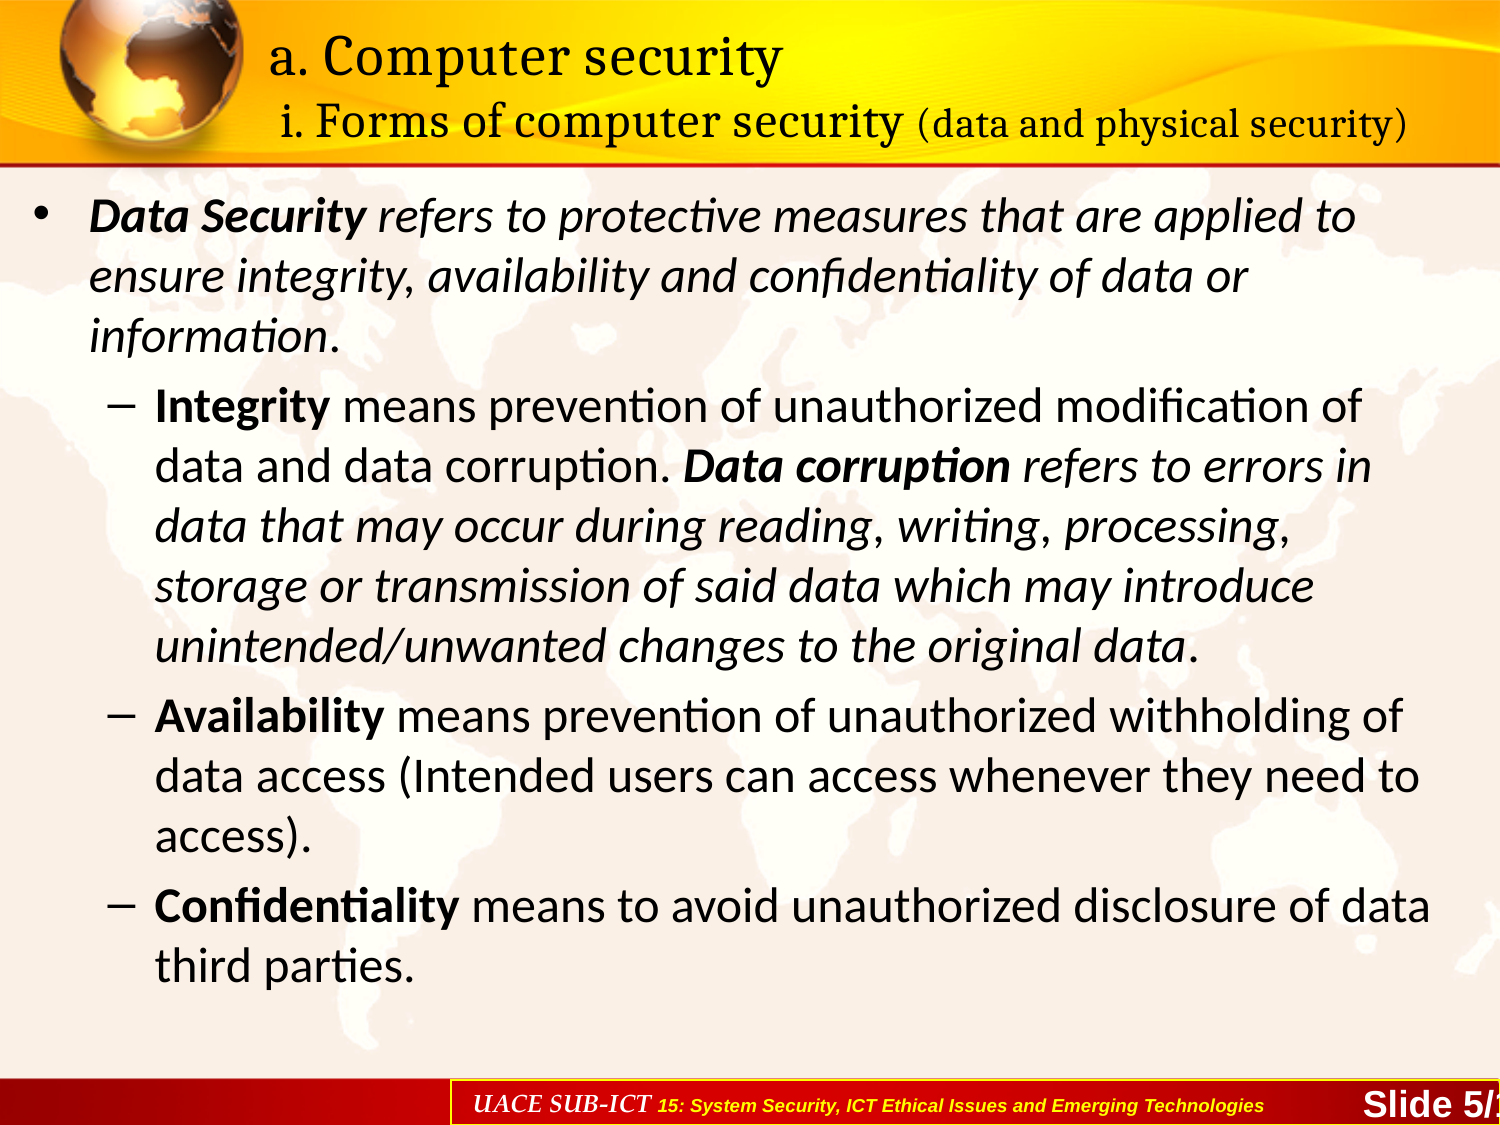

# a. Computer security i. Forms of computer security (data and physical security)
Data Security refers to protective measures that are applied to ensure integrity, availability and confidentiality of data or information.
Integrity means prevention of unauthorized modification of data and data corruption. Data corruption refers to errors in data that may occur during reading, writing, processing, storage or transmission of said data which may introduce unintended/unwanted changes to the original data.
Availability means prevention of unauthorized withholding of data access (Intended users can access whenever they need to access).
Confidentiality means to avoid unauthorized disclosure of data third parties.